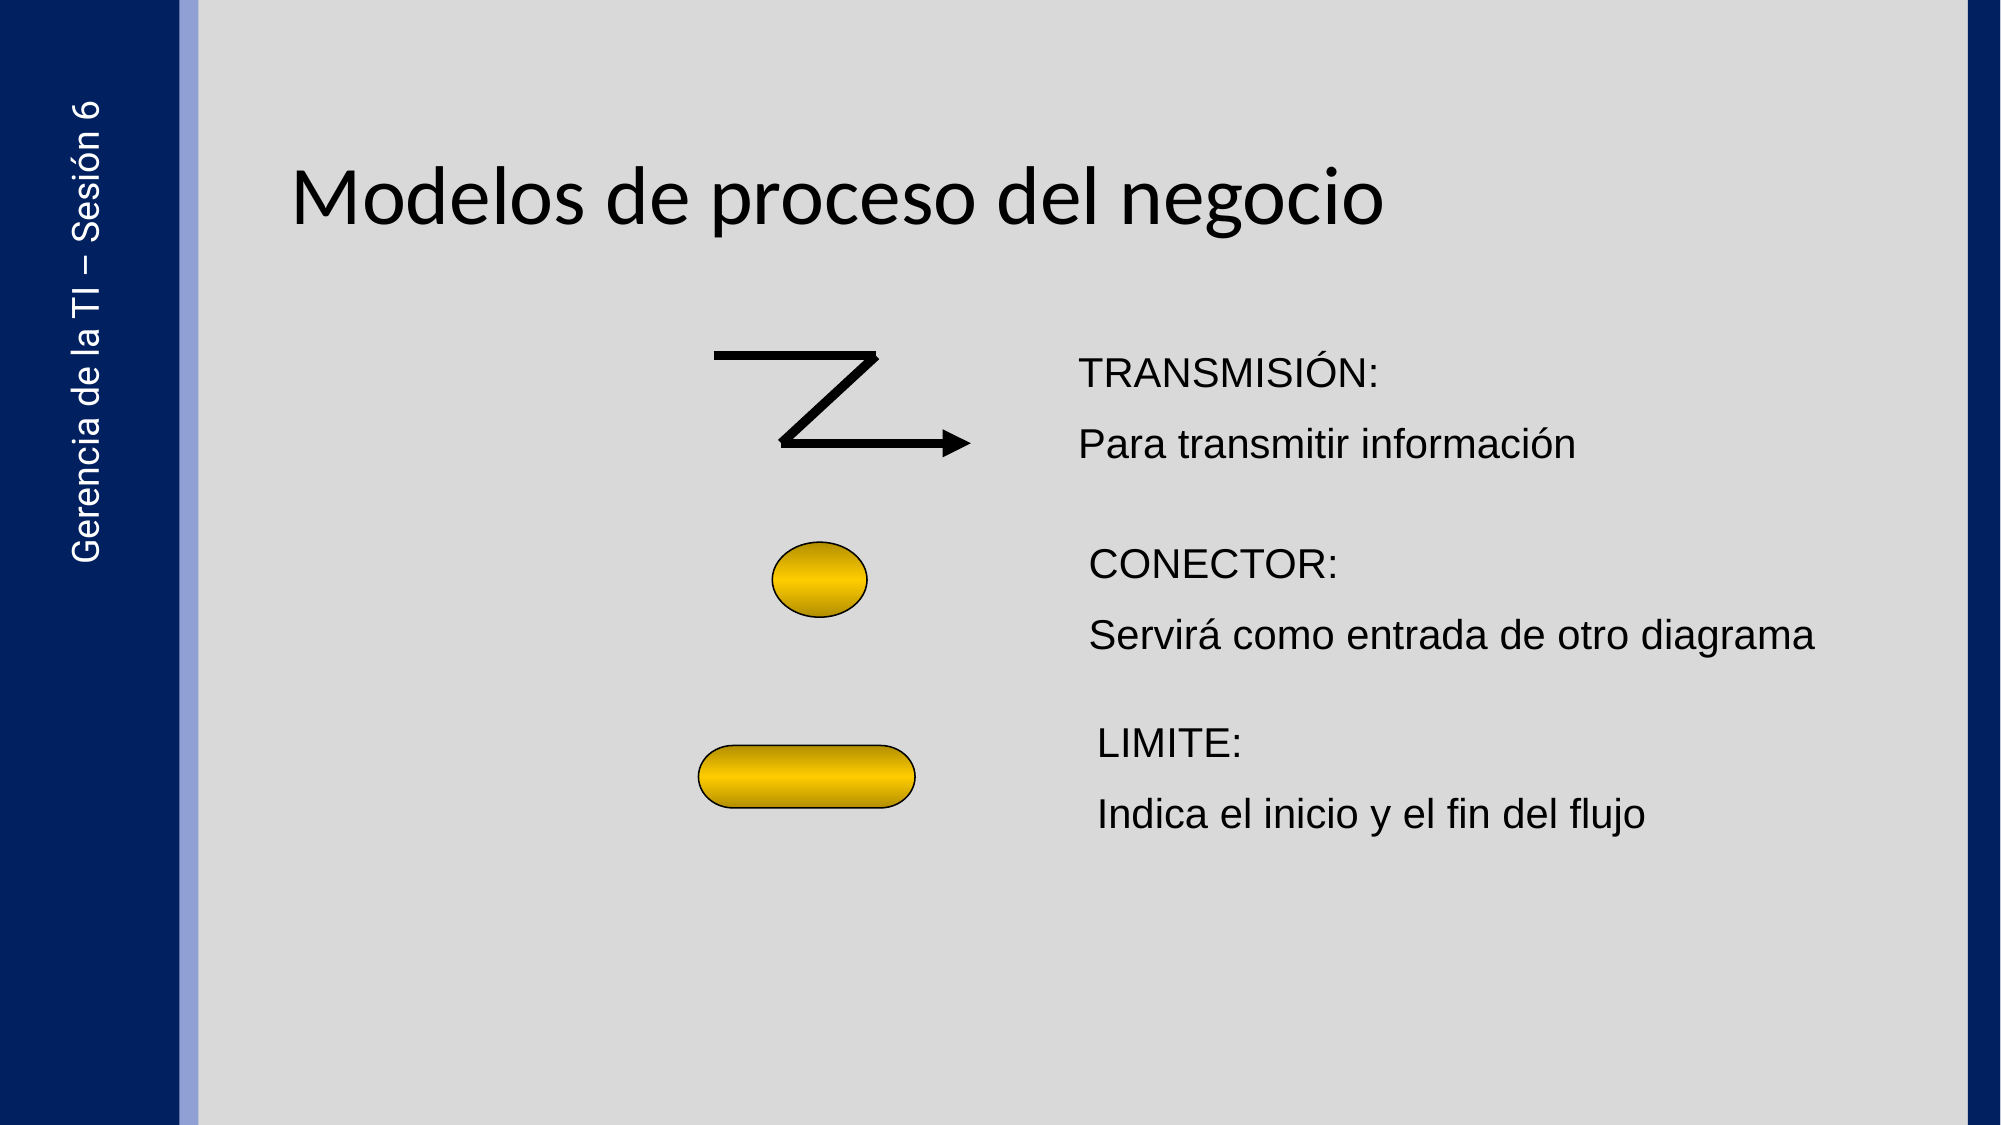

Modelos de proceso del negocio
TRANSMISIÓN:
Para transmitir información
CONECTOR:
Servirá como entrada de otro diagrama

Gerencia de la TI – Sesión 6
LIMITE:
Indica el inicio y el fin del flujo